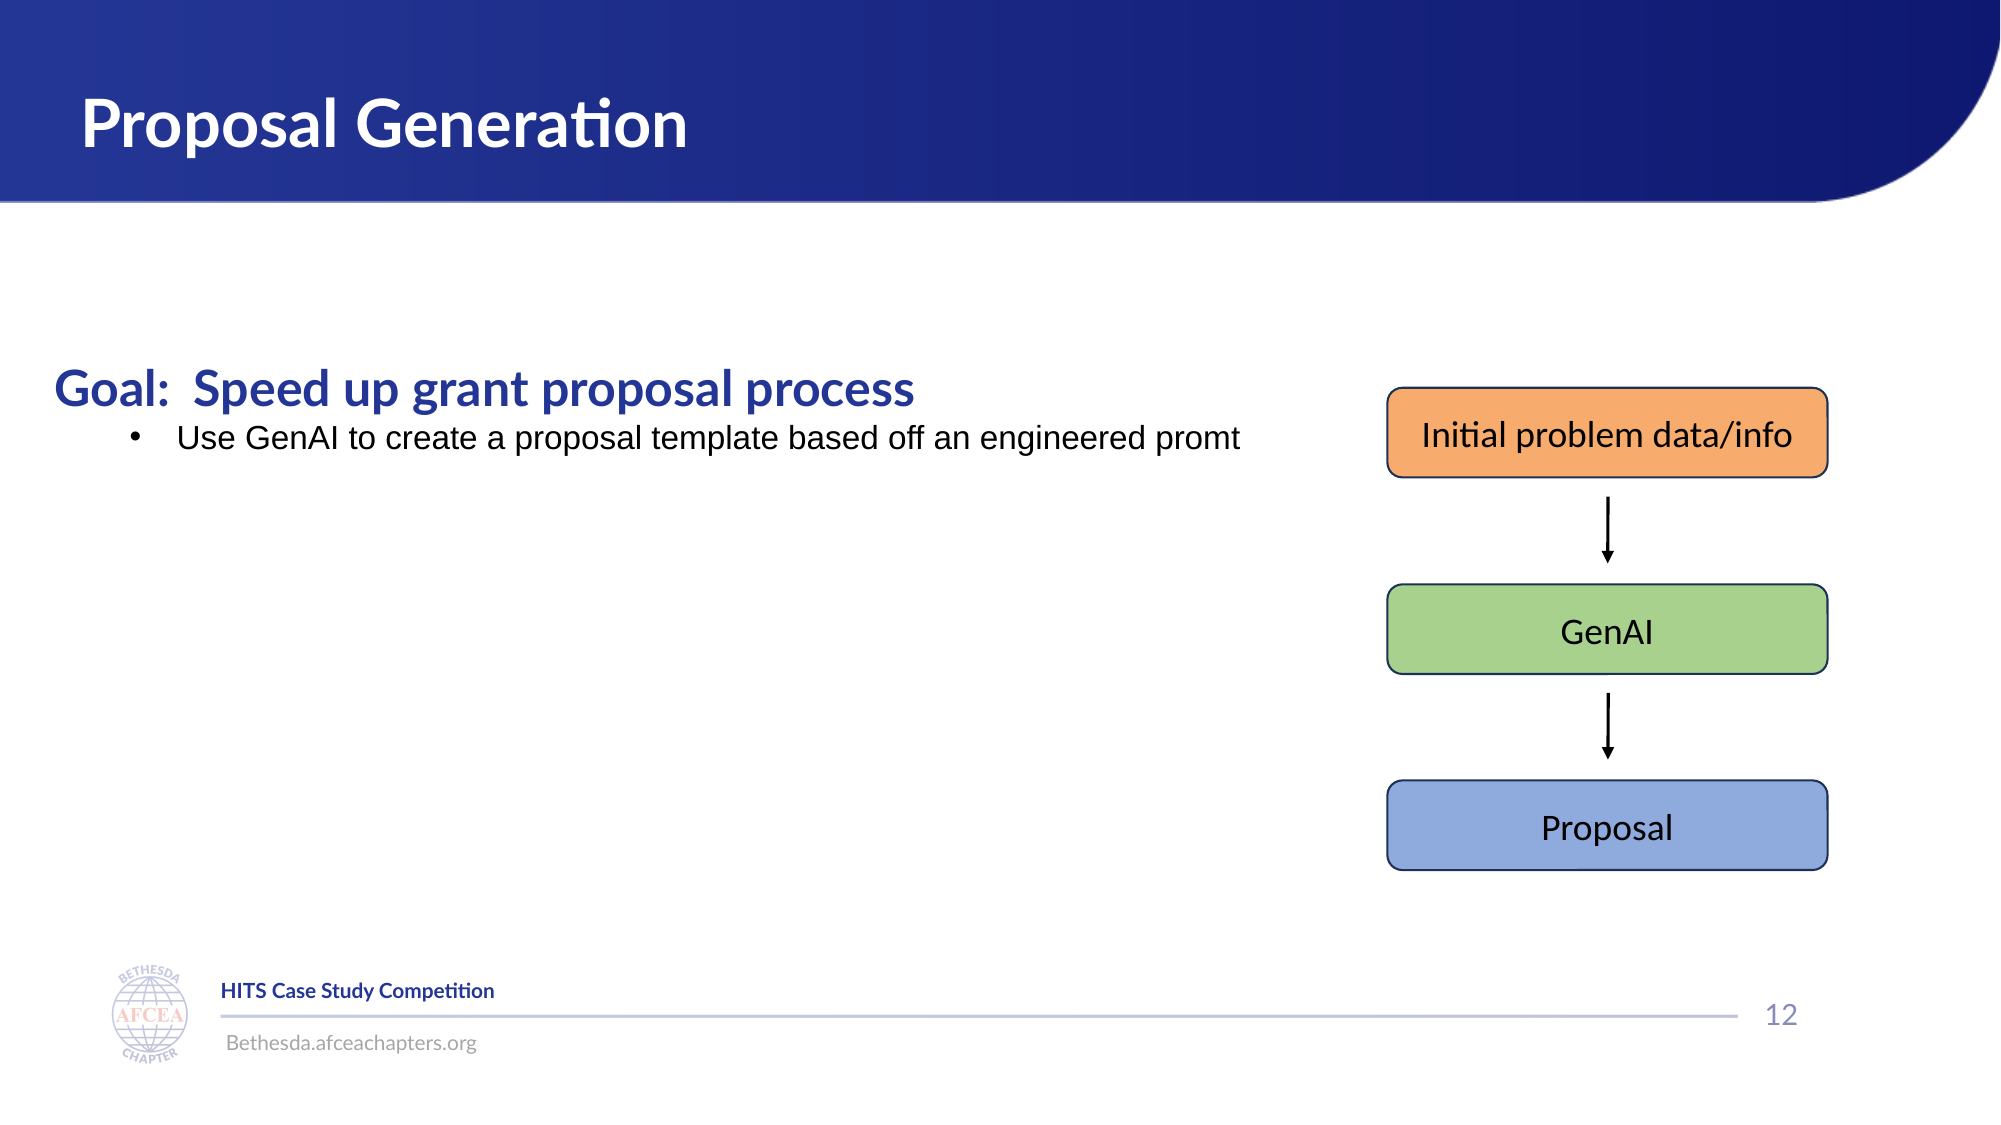

Proposal Generation
Goal:  Speed up grant proposal process
Use GenAI to create a proposal template based off an engineered promt

Initial problem data/info
GenAI
Proposal
12